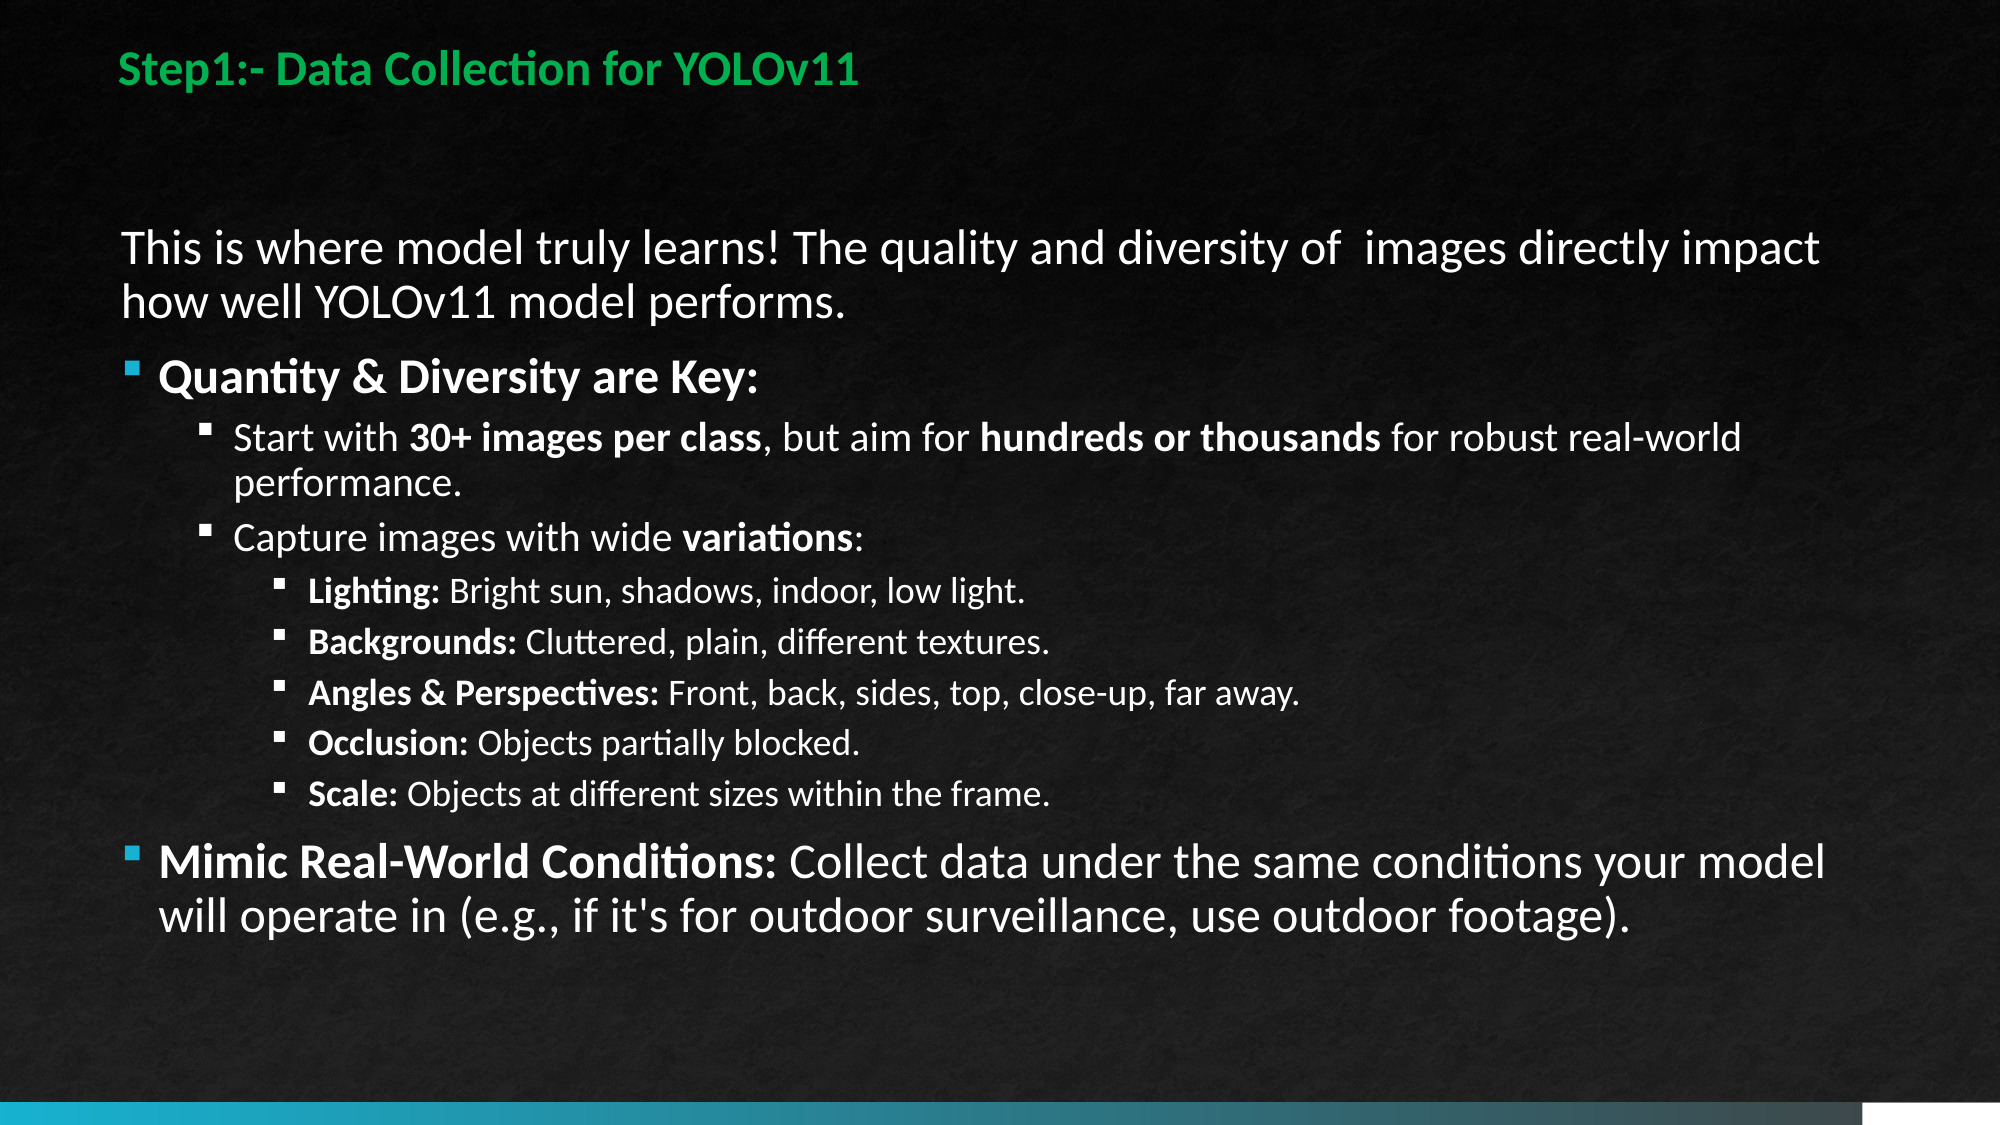

Step1:- Data Collection for YOLOv11
This is where model truly learns! The quality and diversity of  images directly impact how well YOLOv11 model performs.
Quantity & Diversity are Key:
Start with 30+ images per class, but aim for hundreds or thousands for robust real-world performance.
Capture images with wide variations:
Lighting: Bright sun, shadows, indoor, low light.
Backgrounds: Cluttered, plain, different textures.
Angles & Perspectives: Front, back, sides, top, close-up, far away.
Occlusion: Objects partially blocked.
Scale: Objects at different sizes within the frame.
Mimic Real-World Conditions: Collect data under the same conditions your model will operate in (e.g., if it's for outdoor surveillance, use outdoor footage).